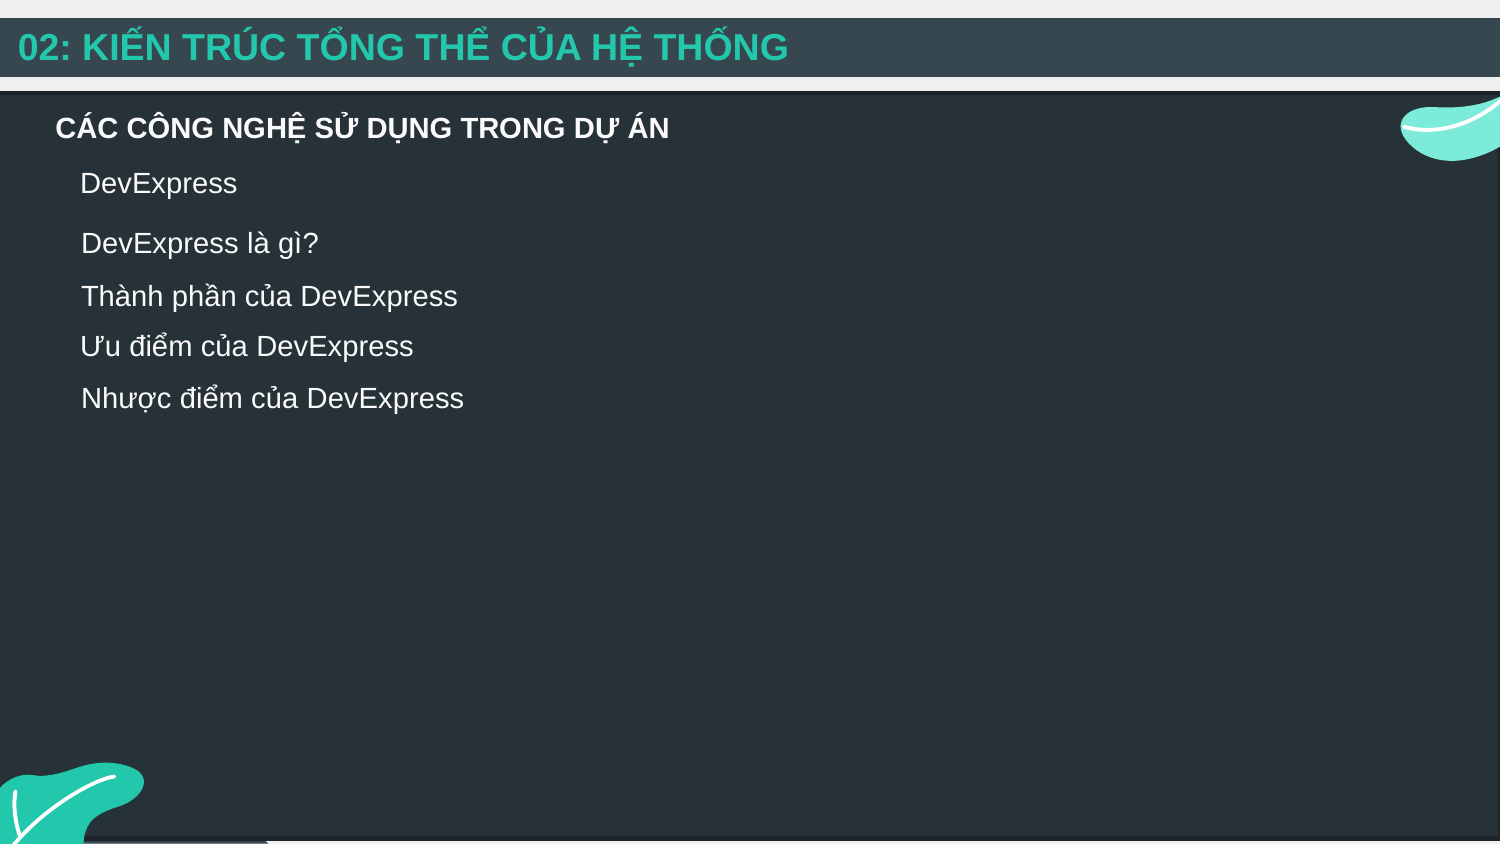

02: KIẾN TRÚC TỔNG THỂ CỦA HỆ THỐNG

CÁC CÔNG NGHỆ SỬ DỤNG TRONG DỰ ÁN

DevExpress
DevExpress là gì?
Thành phần của DevExpress
Ưu điểm của DevExpress
Nhược điểm của DevExpress